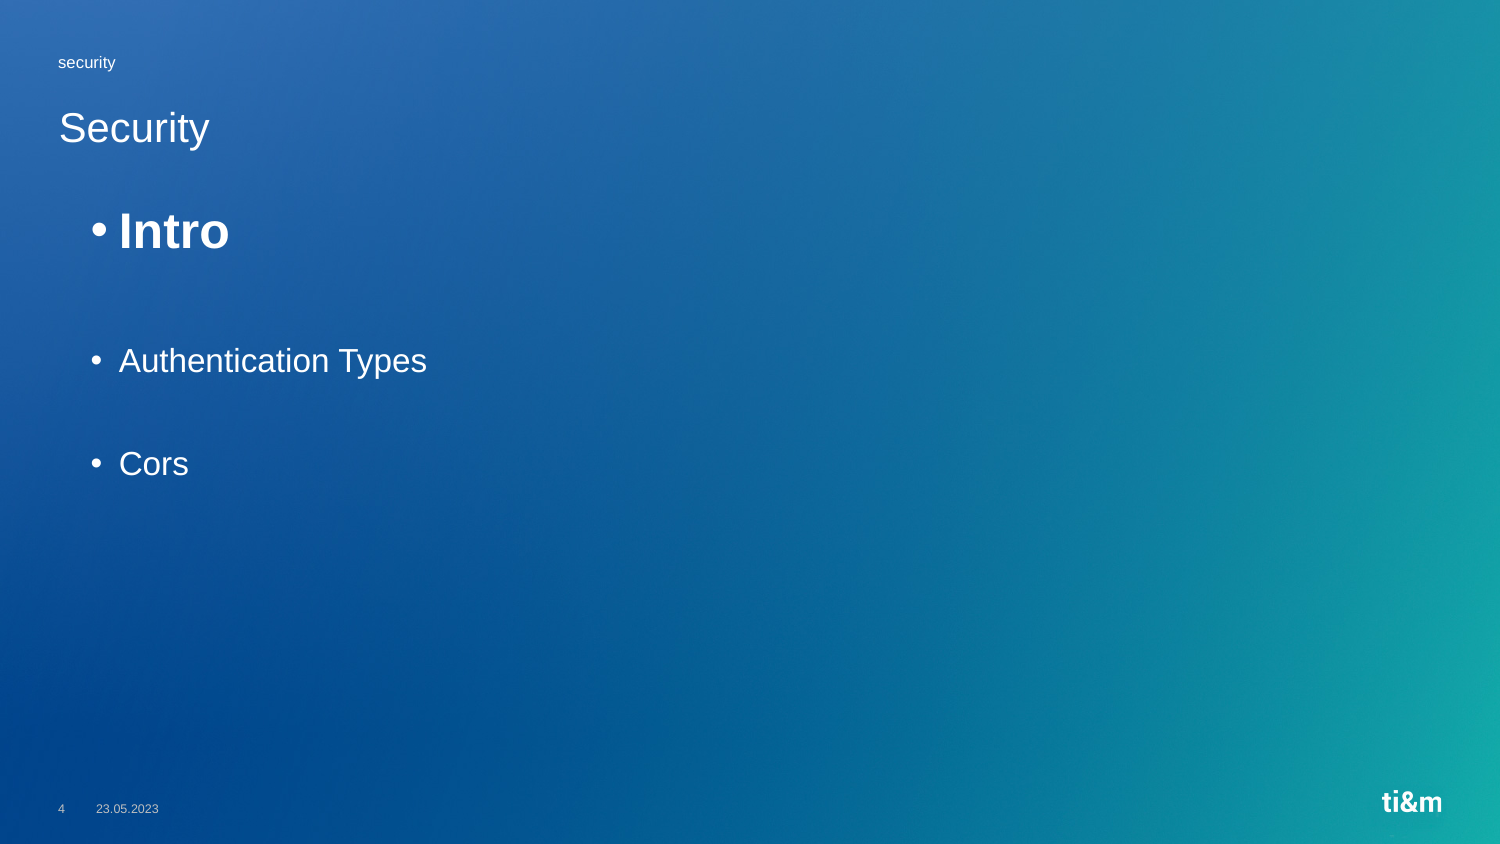

security
# Security

Intro

Authentication Types

Cors

4
23.05.2023